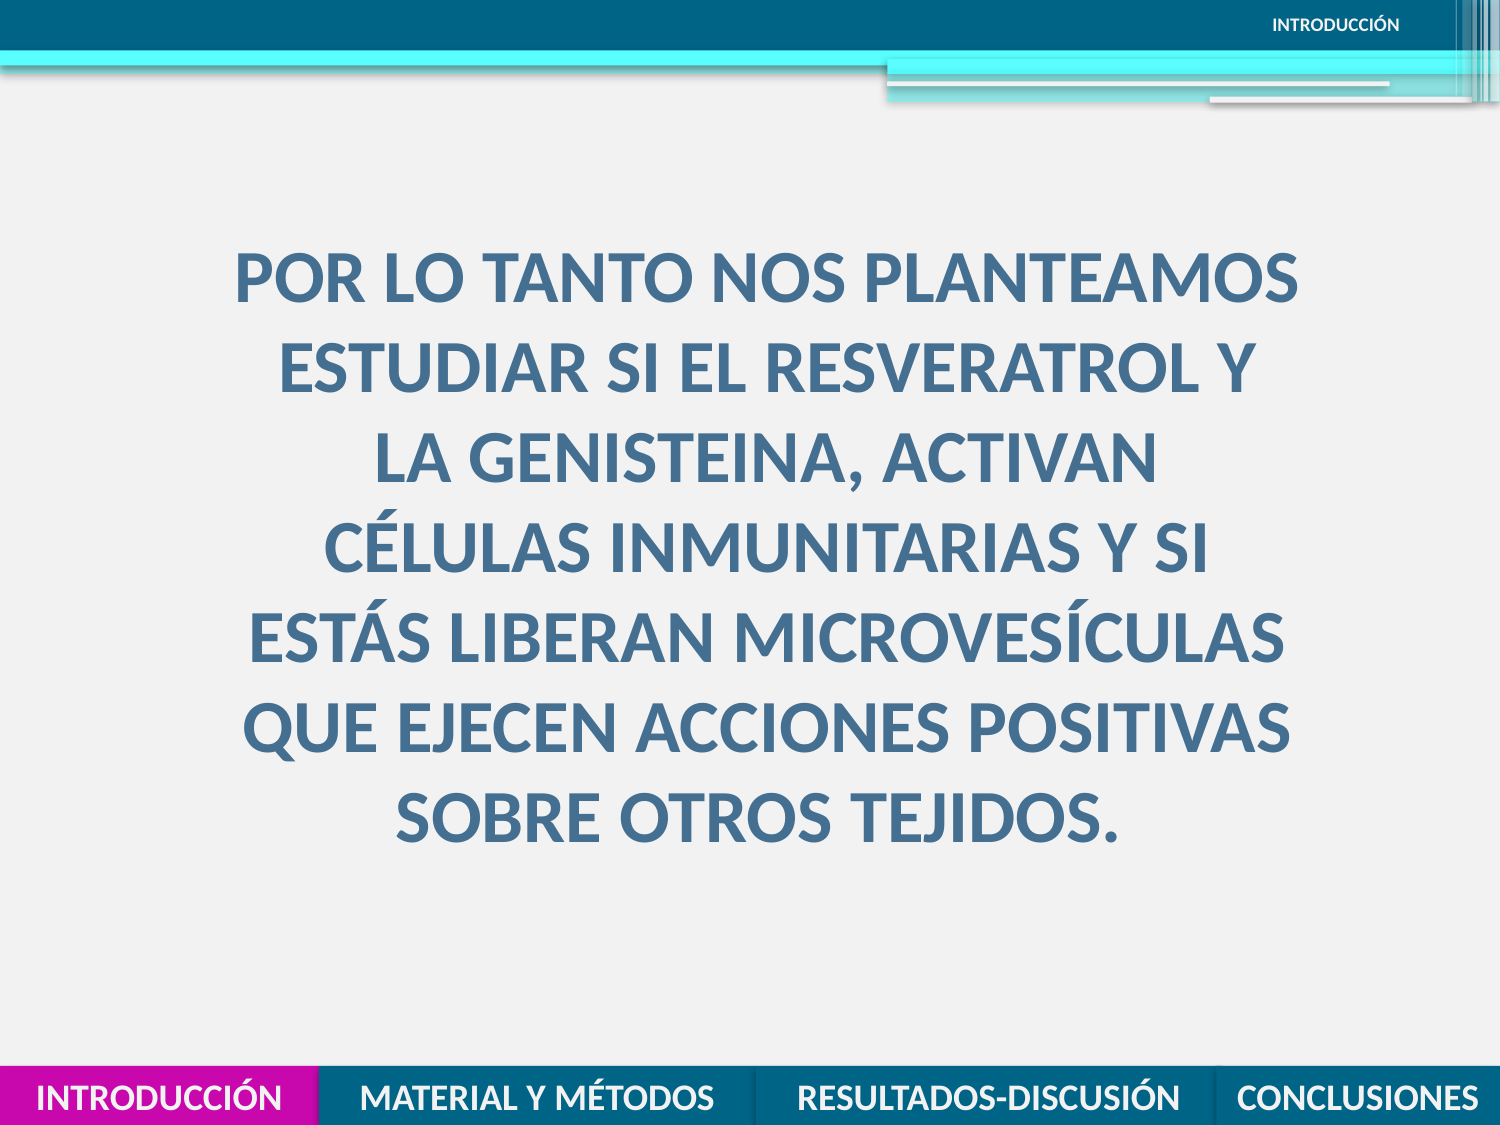

# INTRODUCCIÓN
POR LO TANTO NOS PLANTEAMOS ESTUDIAR SI EL RESVERATROL Y LA GENISTEINA, ACTIVAN CÉLULAS INMUNITARIAS Y SI ESTÁS LIBERAN MICROVESÍCULAS QUE EJECEN ACCIONES POSITIVAS SOBRE OTROS TEJIDOS.
INTRODUCCIÓN
MATERIAL Y MÉTODOS
RESULTADOS-DISCUSIÓN
CONCLUSIONES